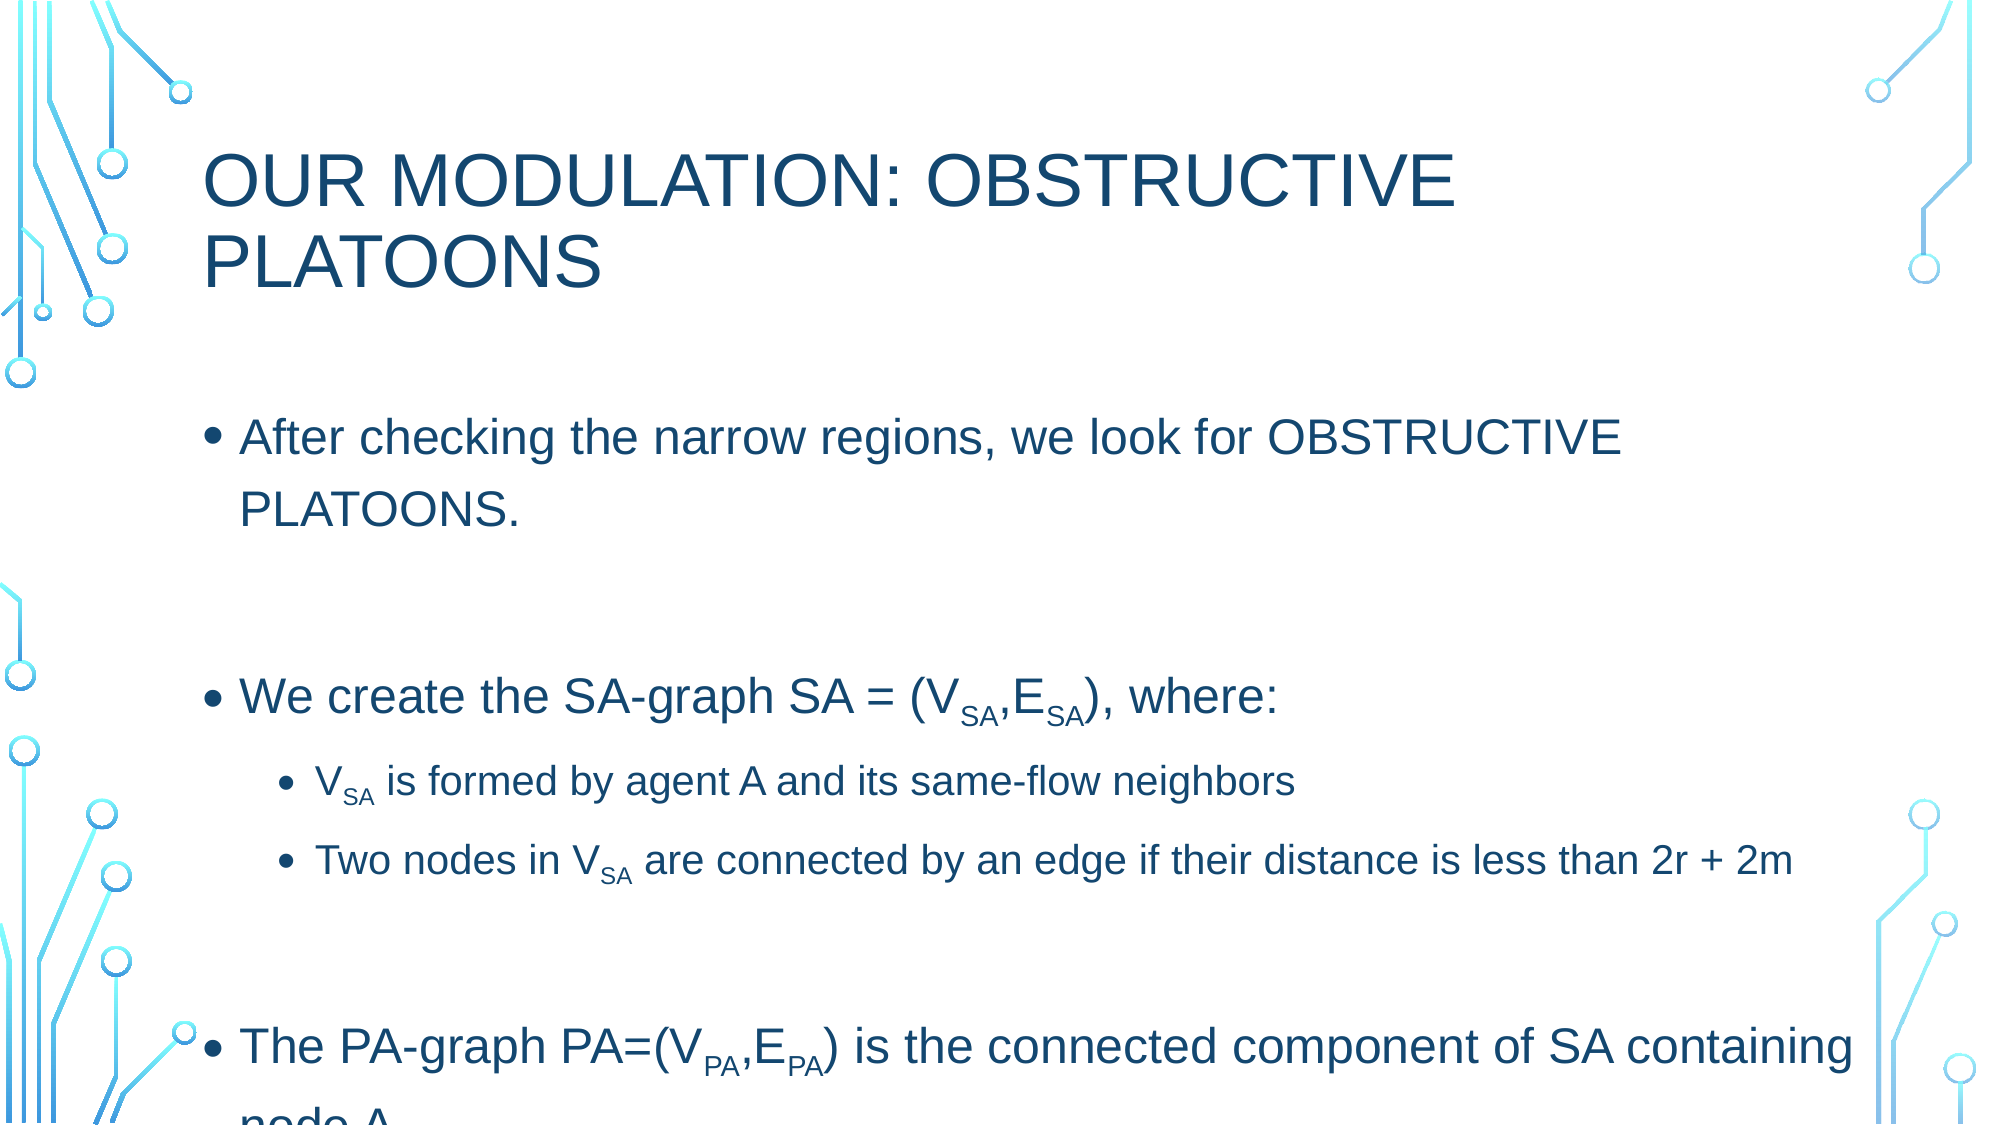

# OUR MODULATION: OBSTRUCTIVE PLATOONS
After checking the narrow regions, we look for OBSTRUCTIVE PLATOONS.

We create the SA-graph SA = (VSA,ESA), where:
VSA is formed by agent A and its same-flow neighbors
Two nodes in VSA are connected by an edge if their distance is less than 2r + 2m

The PA-graph PA=(VPA,EPA) is the connected component of SA containing node A